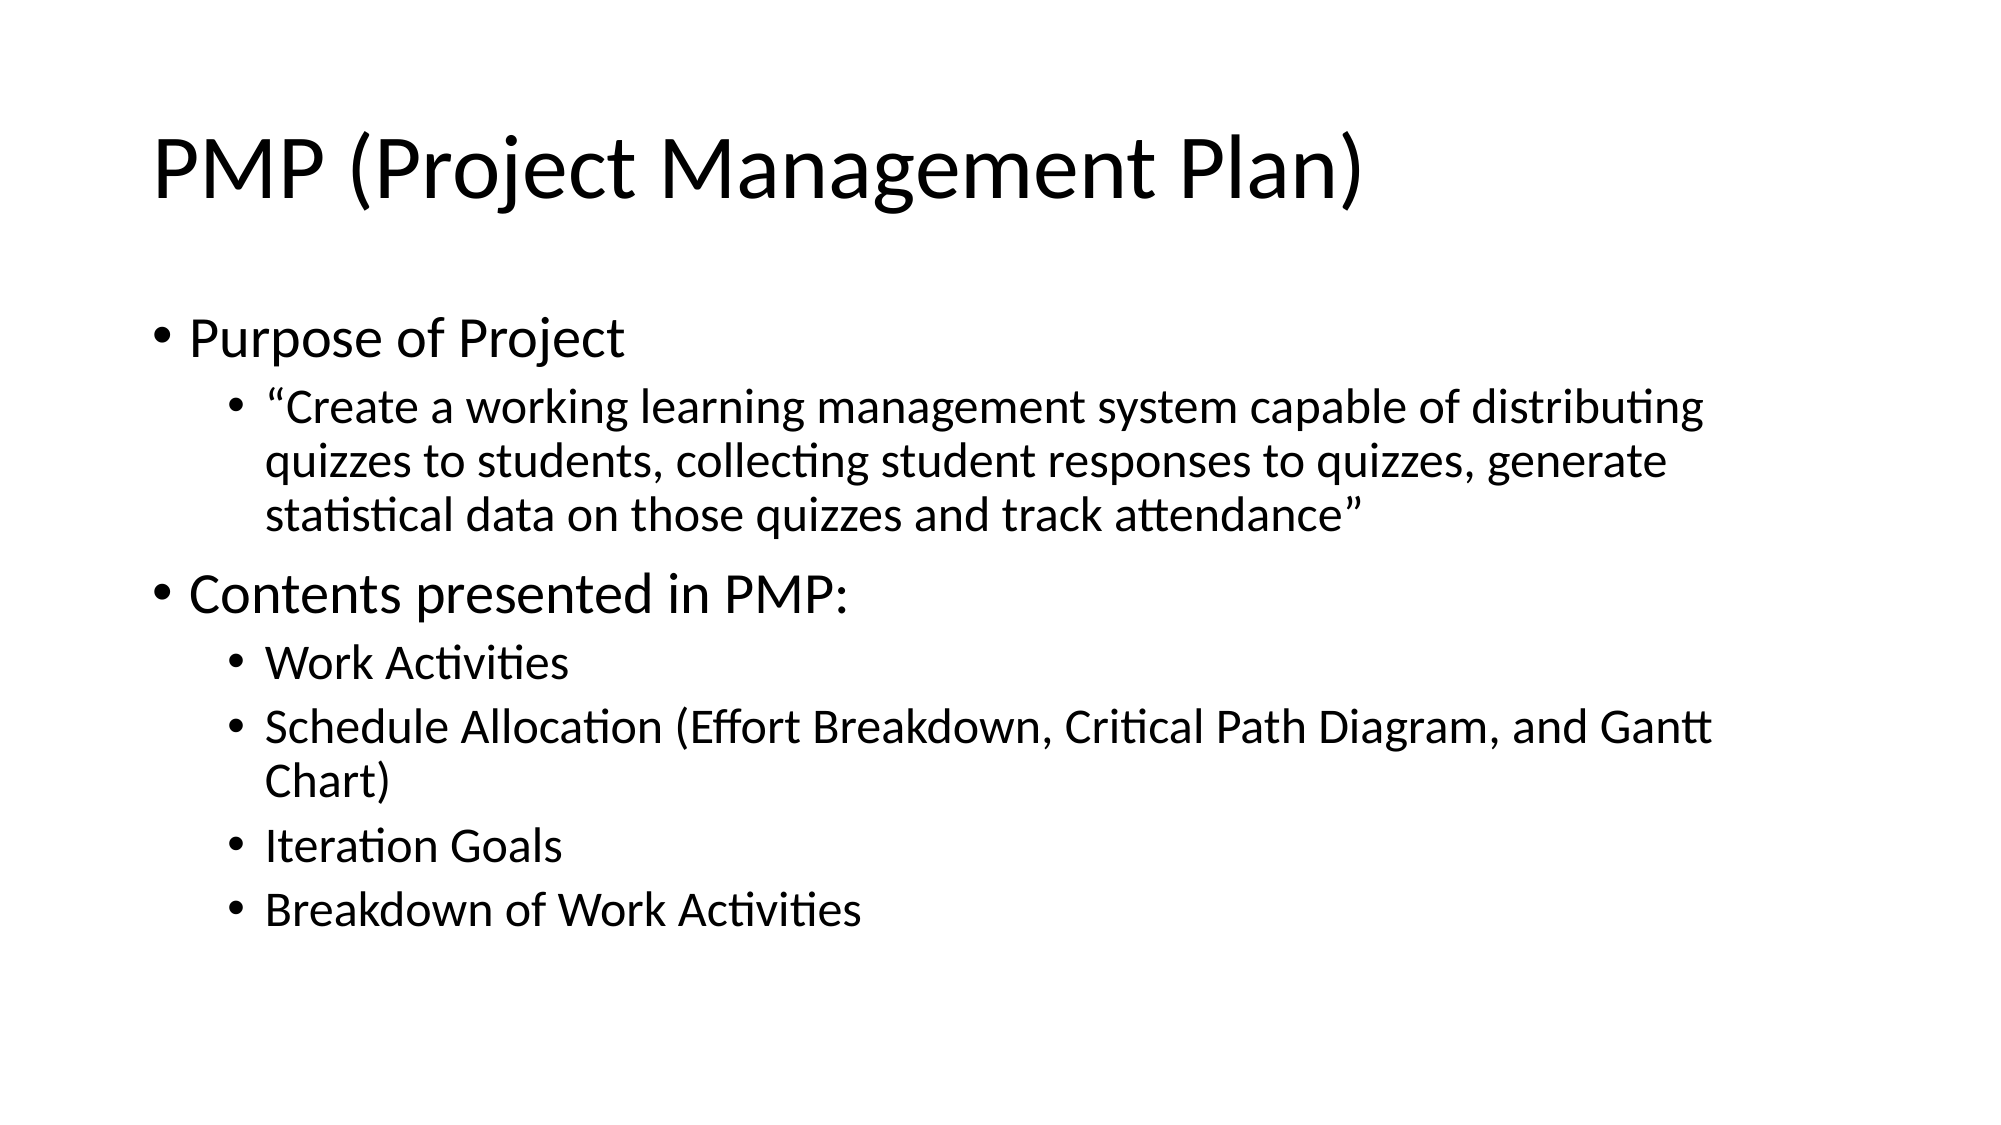

# PMP (Project Management Plan)
Purpose of Project
“Create a working learning management system capable of distributing quizzes to students, collecting student responses to quizzes, generate statistical data on those quizzes and track attendance”
Contents presented in PMP:
Work Activities
Schedule Allocation (Effort Breakdown, Critical Path Diagram, and Gantt Chart)
Iteration Goals
Breakdown of Work Activities